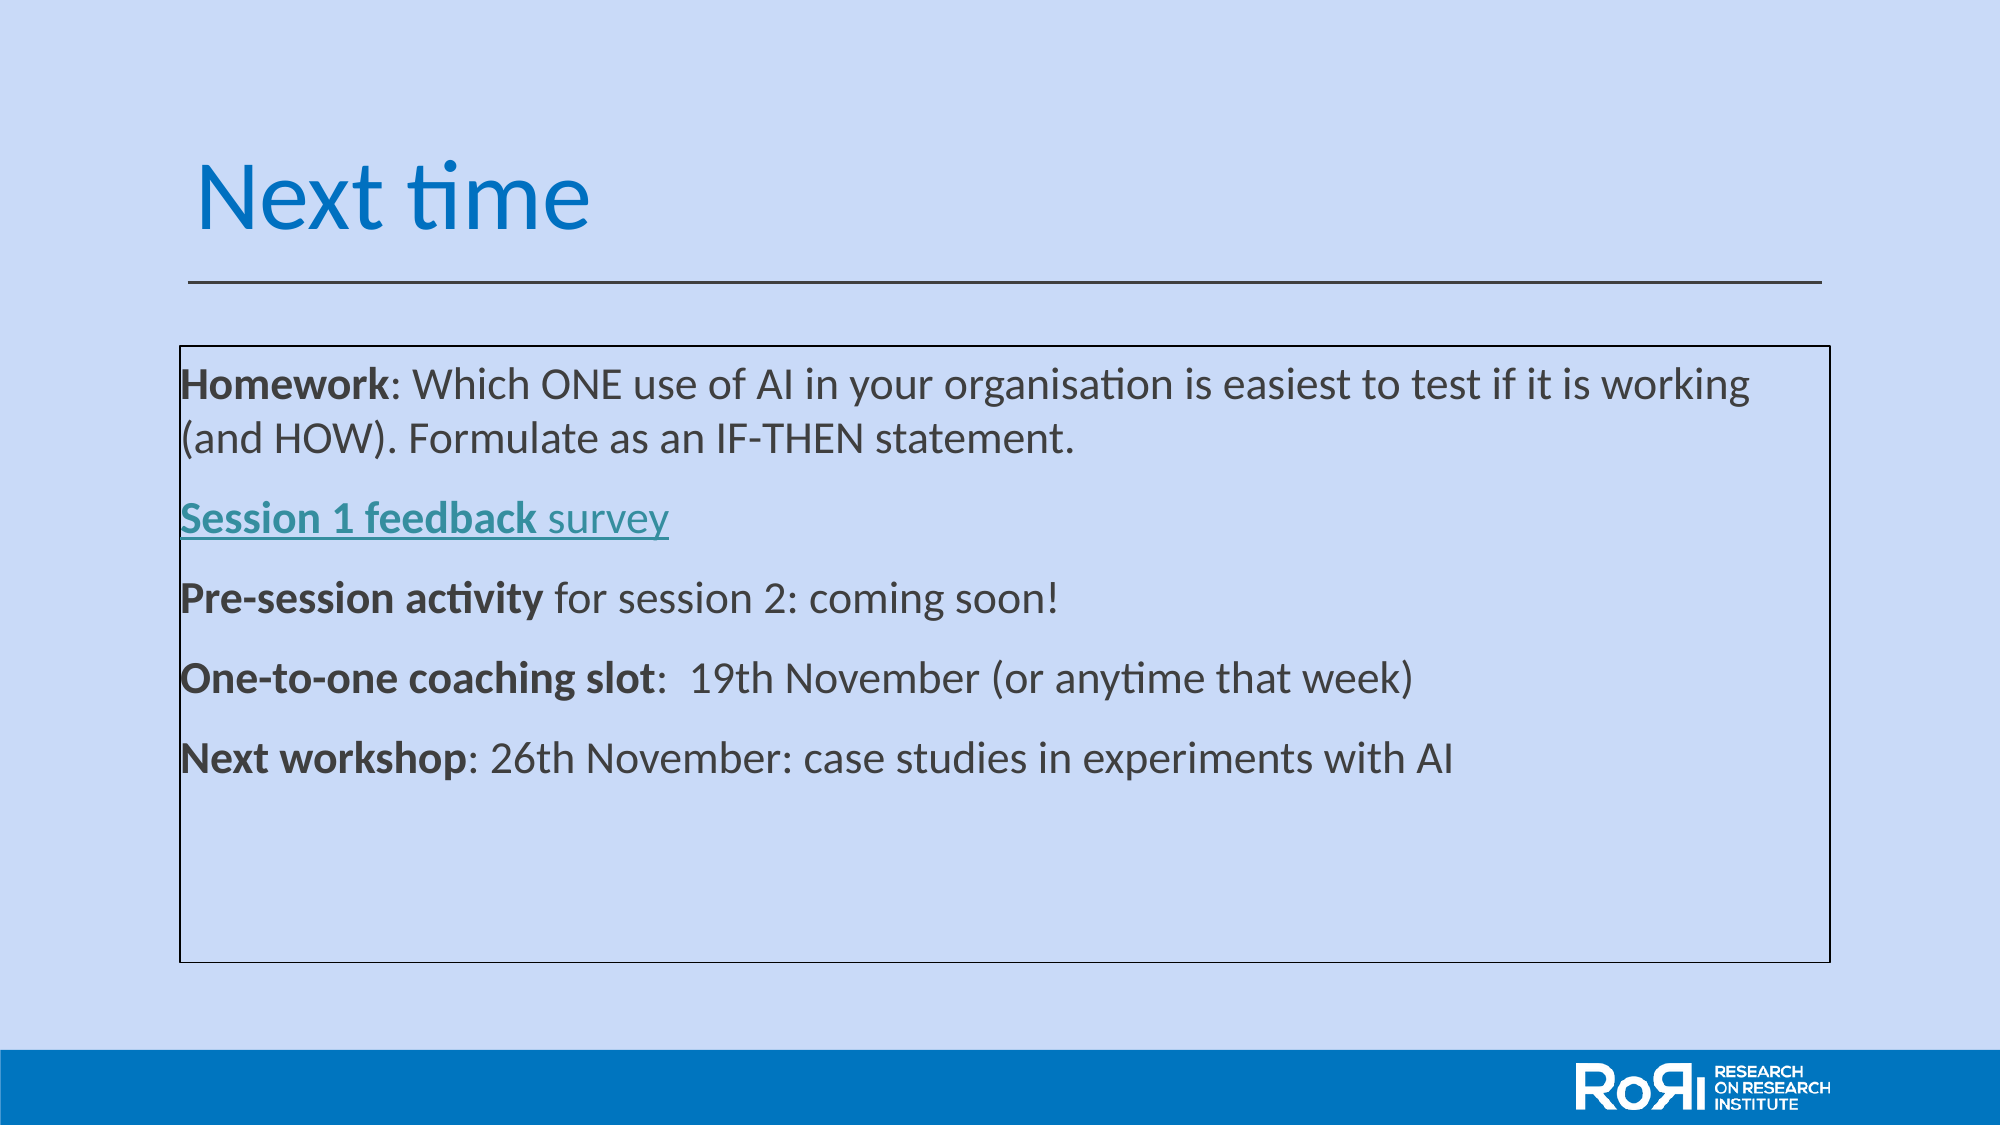

# Next time
Homework: Which ONE use of AI in your organisation is easiest to test if it is working (and HOW). Formulate as an IF-THEN statement.
Session 1 feedback survey
Pre-session activity for session 2: coming soon!
One-to-one coaching slot:  19th November (or anytime that week)
Next workshop: 26th November: case studies in experiments with AI